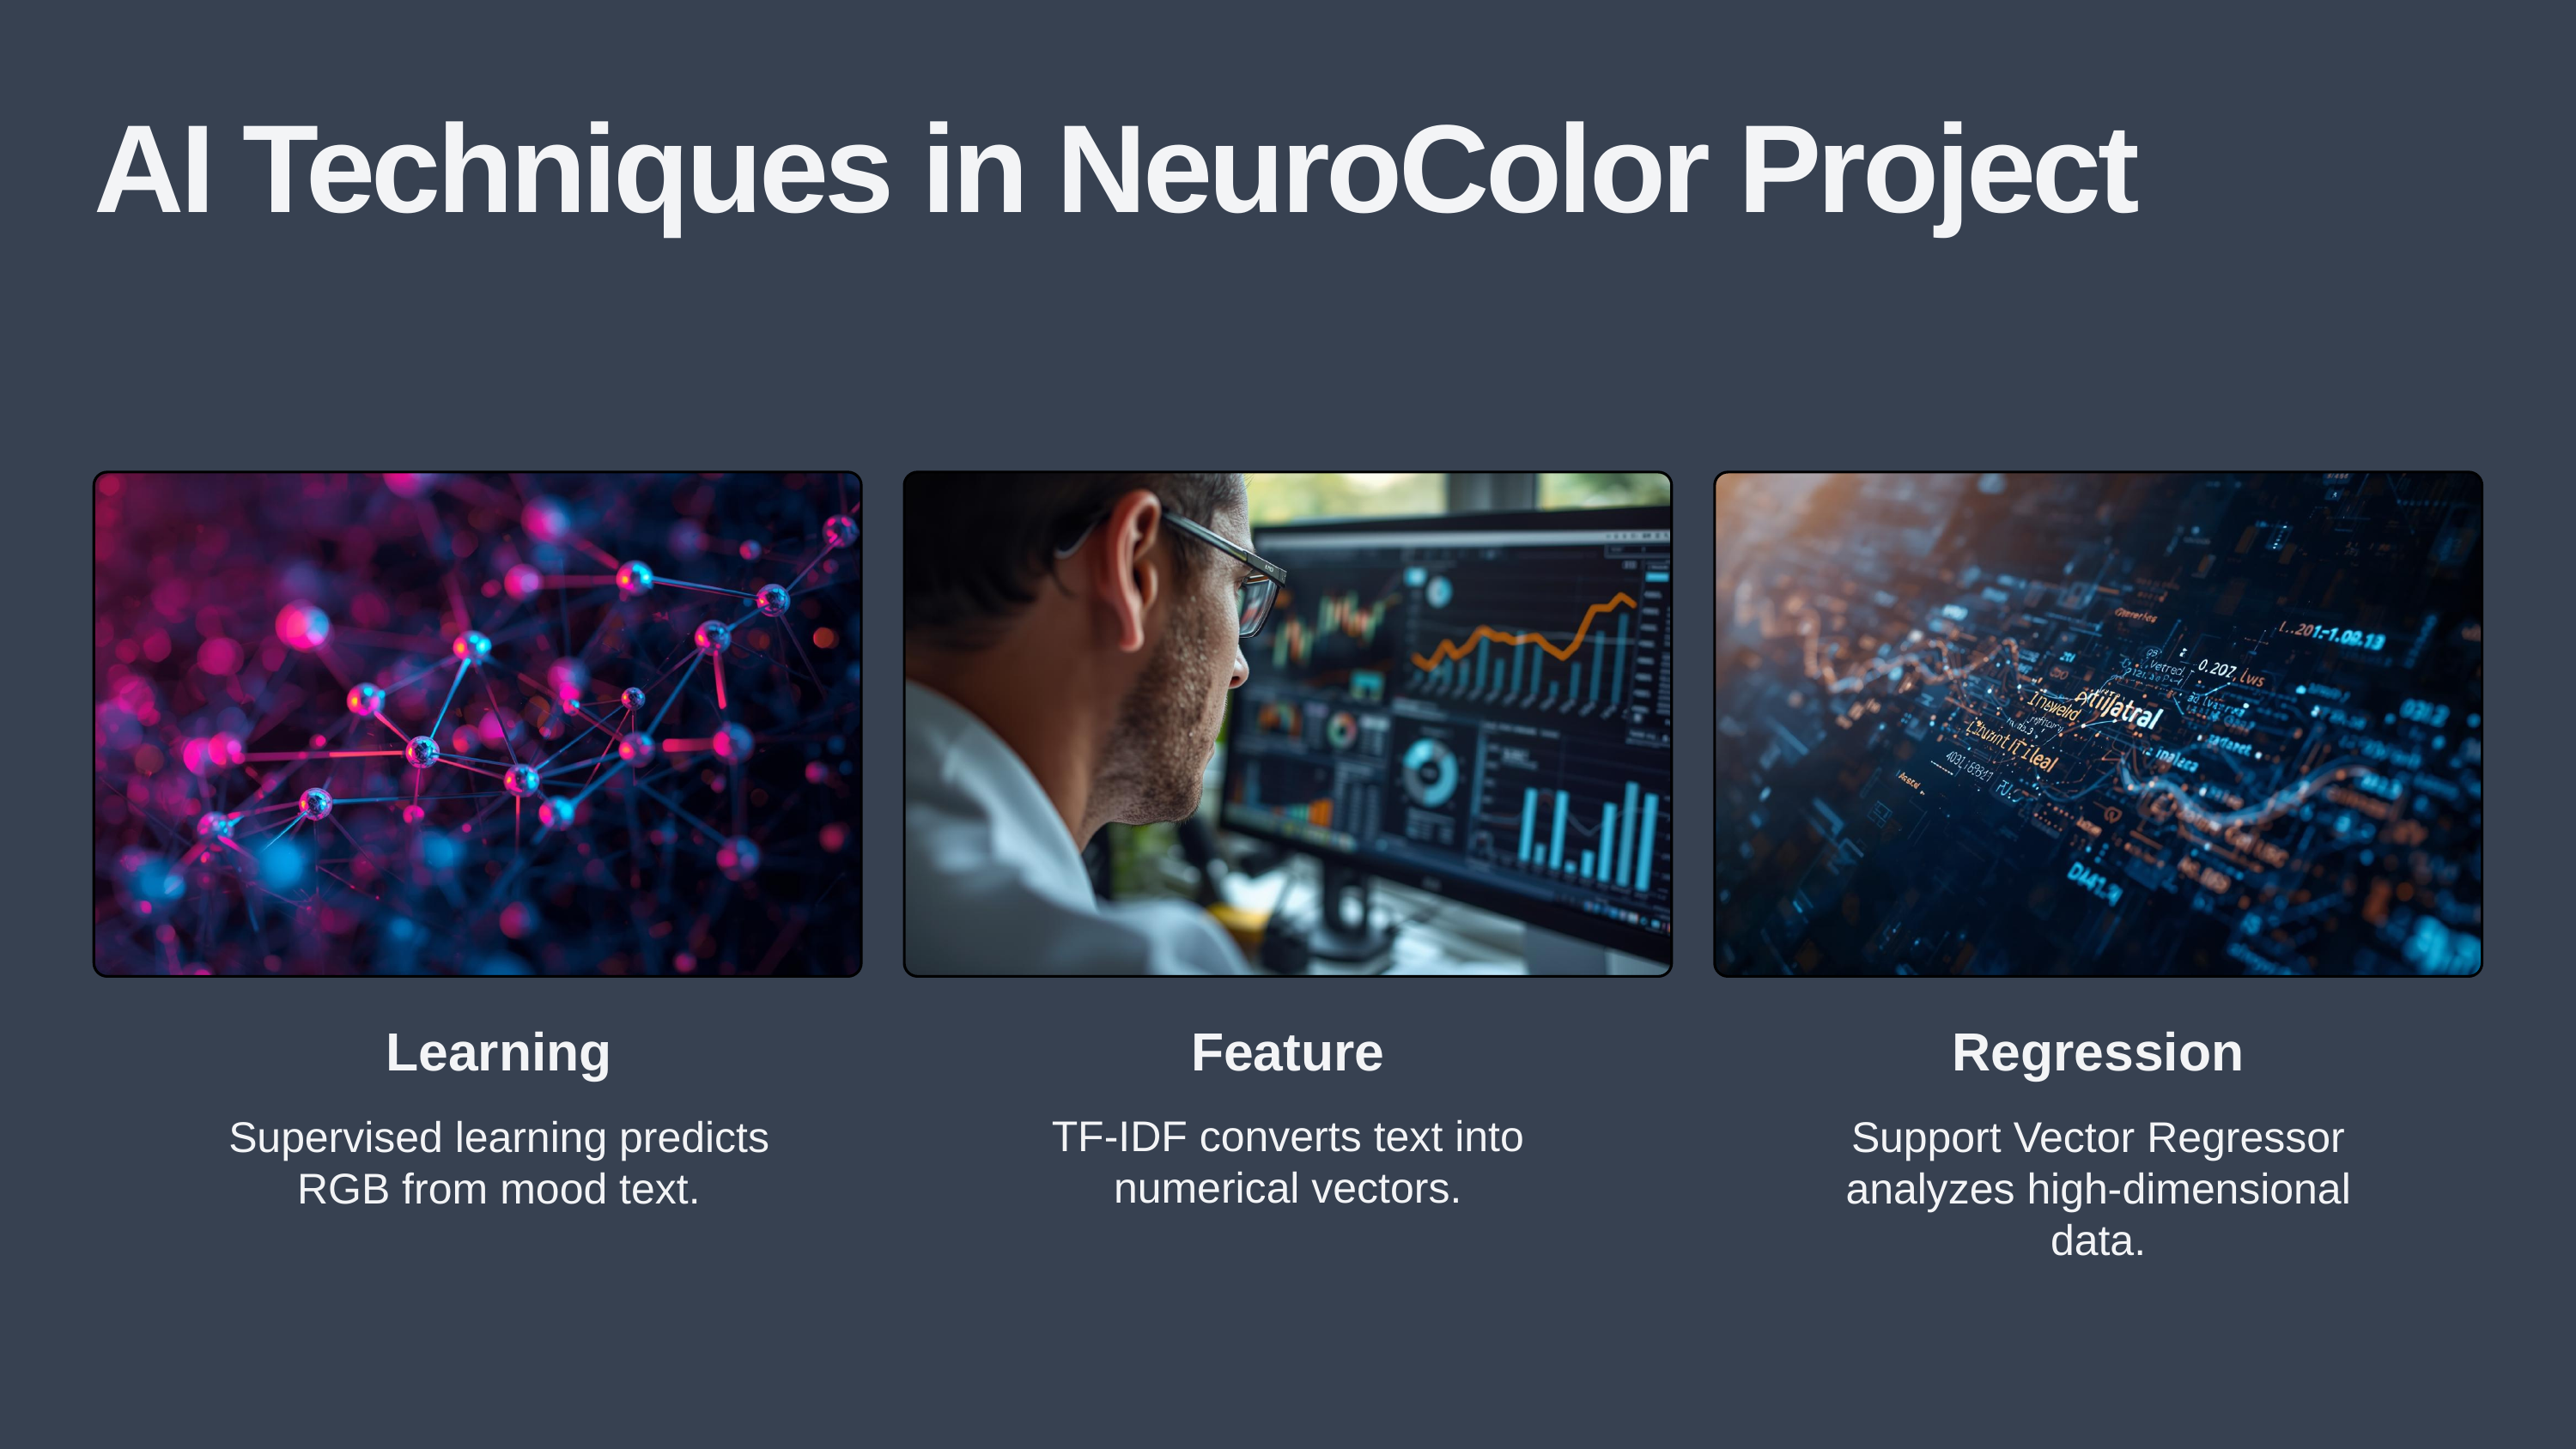

AI Techniques in NeuroColor Project

Feature
TF-IDF converts text into numerical vectors.
Learning
Supervised learning predicts RGB from mood text.
Regression
Support Vector Regressor analyzes high-dimensional data.